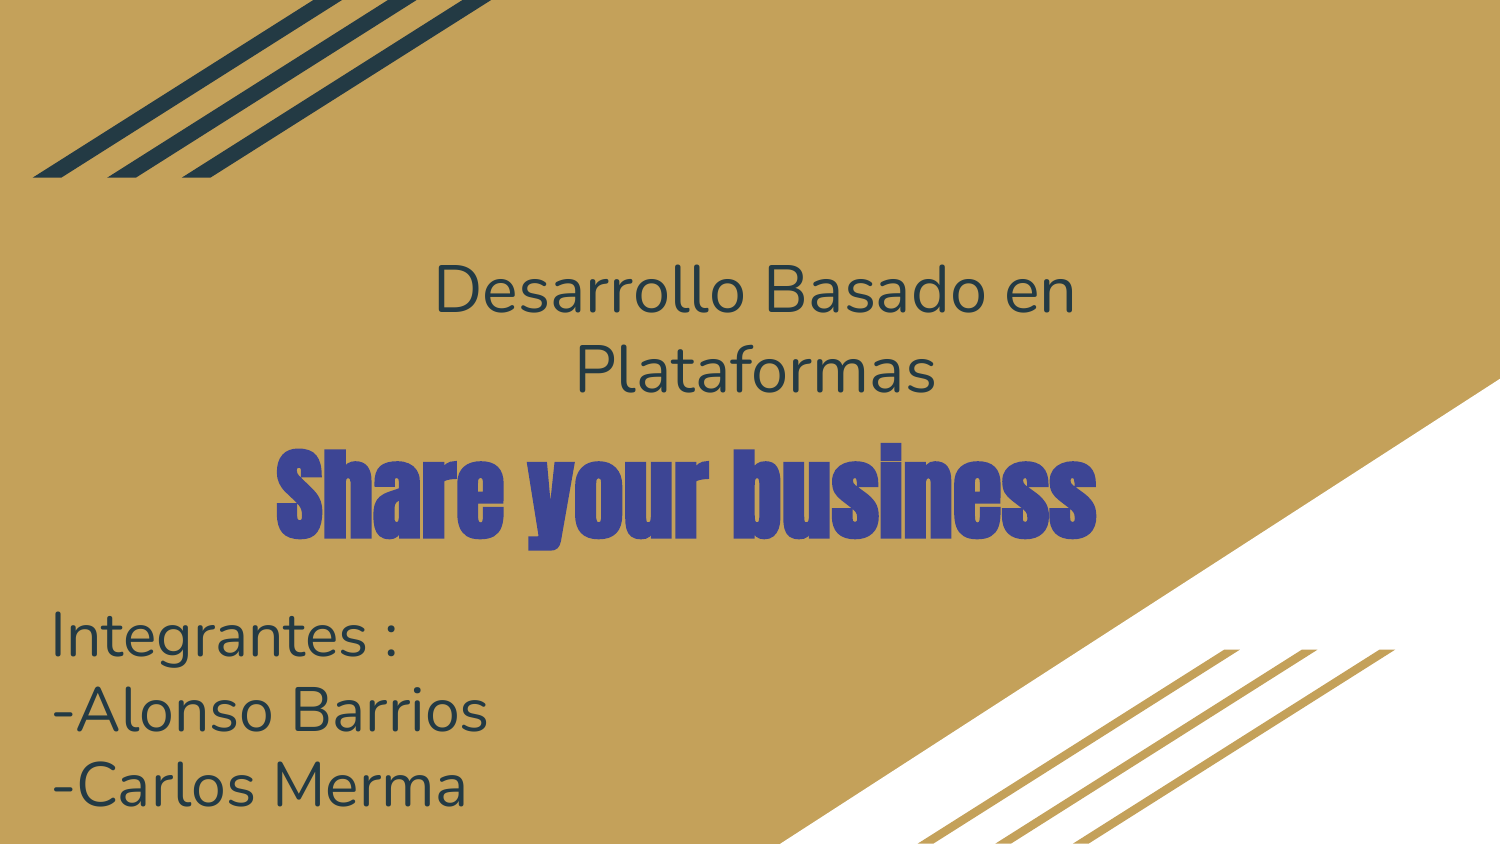

# Desarrollo Basado en Plataformas
Share your business
Integrantes :
-Alonso Barrios
-Carlos Merma